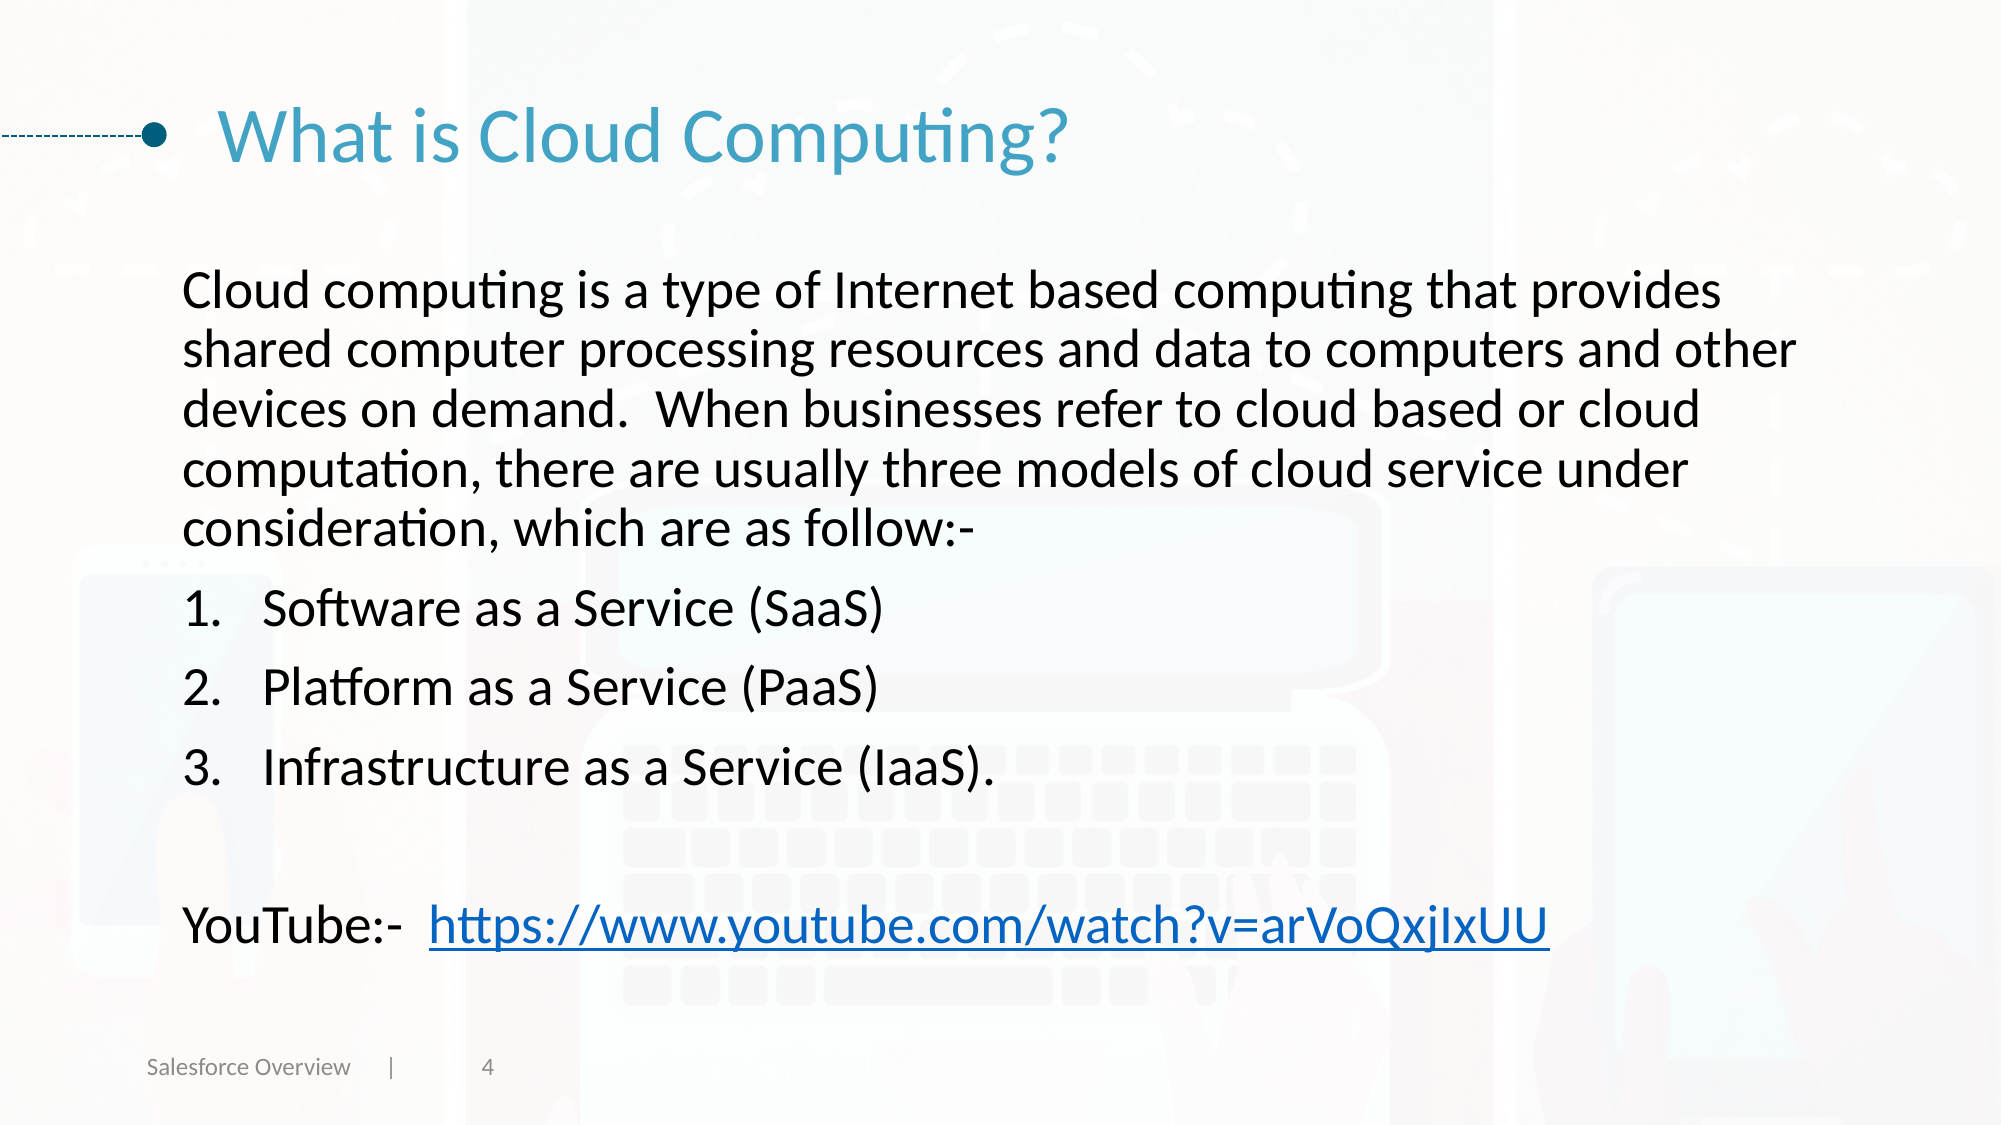

# What is Cloud Computing?
Cloud computing is a type of Internet based computing that provides shared computer processing resources and data to computers and other devices on demand.  When businesses refer to cloud based or cloud computation, there are usually three models of cloud service under consideration, which are as follow:-
Software as a Service (SaaS)
Platform as a Service (PaaS)
Infrastructure as a Service (IaaS).

YouTube:-  https://www.youtube.com/watch?v=arVoQxjIxUU

Salesforce Overview      |
4